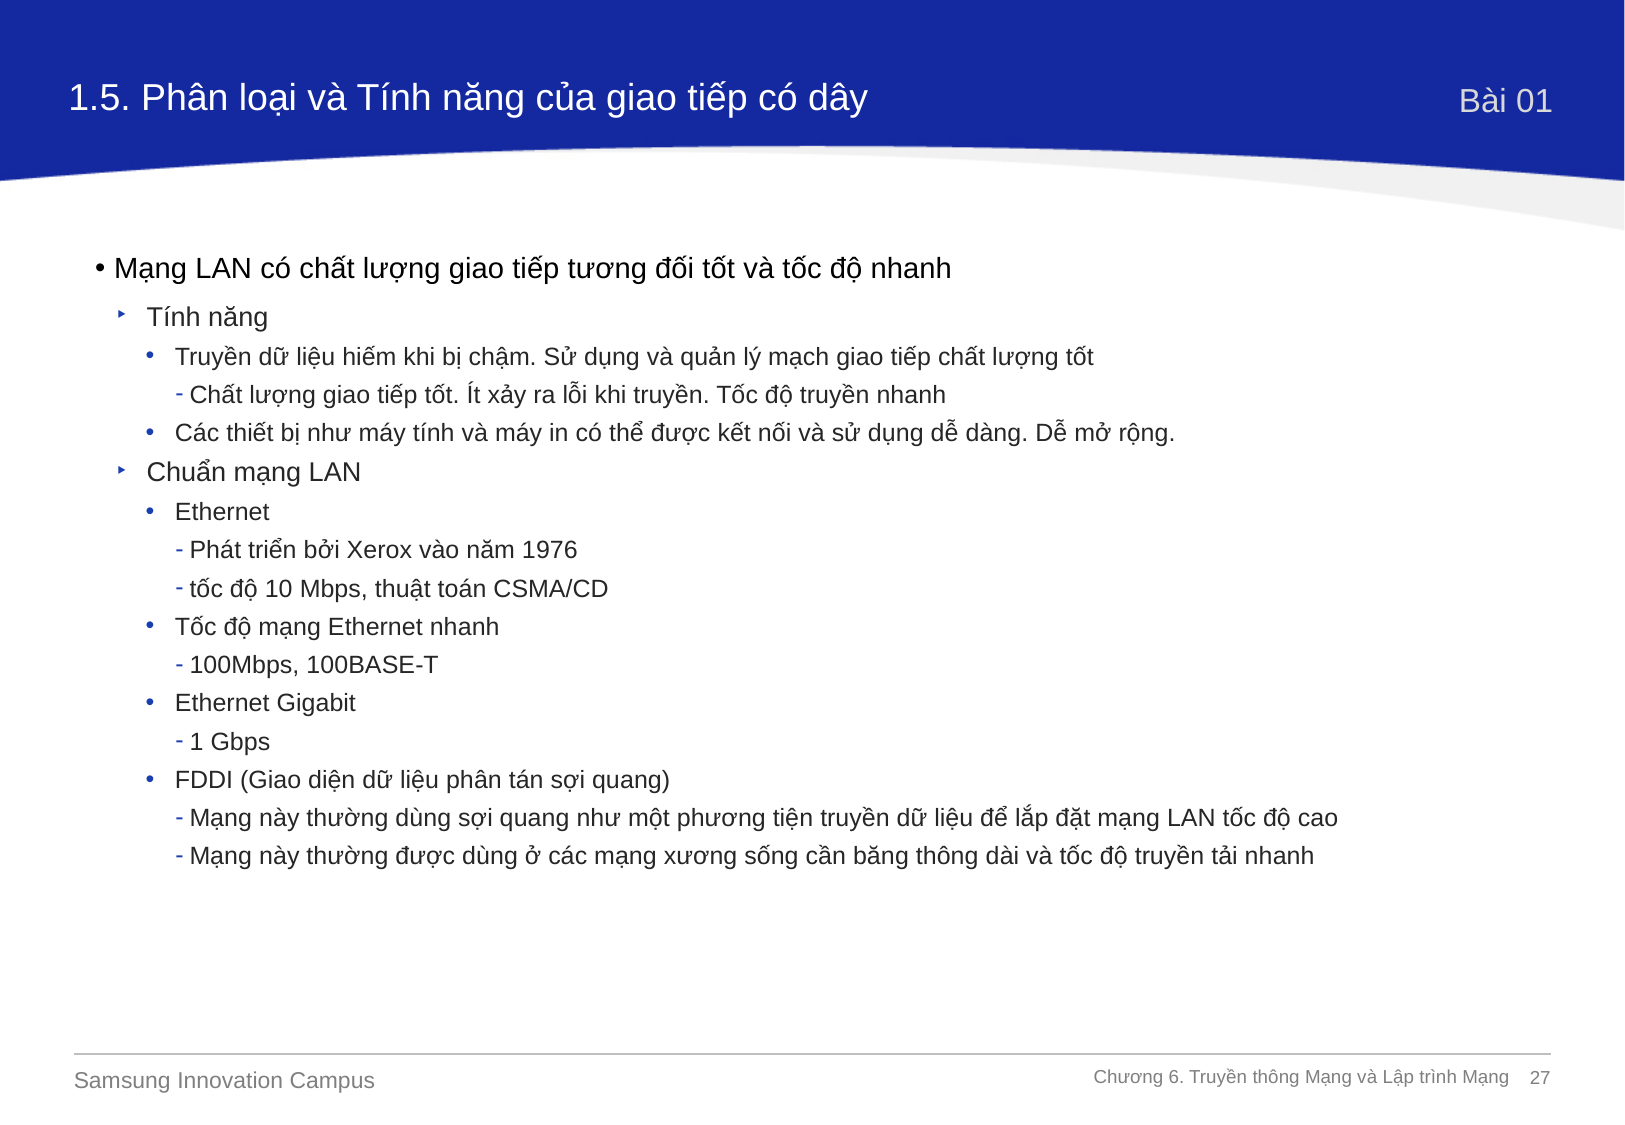

1.5. Phân loại và Tính năng của giao tiếp có dây
Bài 01
Mạng LAN có chất lượng giao tiếp tương đối tốt và tốc độ nhanh
Tính năng
Truyền dữ liệu hiếm khi bị chậm. Sử dụng và quản lý mạch giao tiếp chất lượng tốt
Chất lượng giao tiếp tốt. Ít xảy ra lỗi khi truyền. Tốc độ truyền nhanh
Các thiết bị như máy tính và máy in có thể được kết nối và sử dụng dễ dàng. Dễ mở rộng.
Chuẩn mạng LAN
Ethernet
Phát triển bởi Xerox vào năm 1976
tốc độ 10 Mbps, thuật toán CSMA/CD
Tốc độ mạng Ethernet nhanh
100Mbps, 100BASE-T
Ethernet Gigabit
1 Gbps
FDDI (Giao diện dữ liệu phân tán sợi quang)
Mạng này thường dùng sợi quang như một phương tiện truyền dữ liệu để lắp đặt mạng LAN tốc độ cao
Mạng này thường được dùng ở các mạng xương sống cần băng thông dài và tốc độ truyền tải nhanh